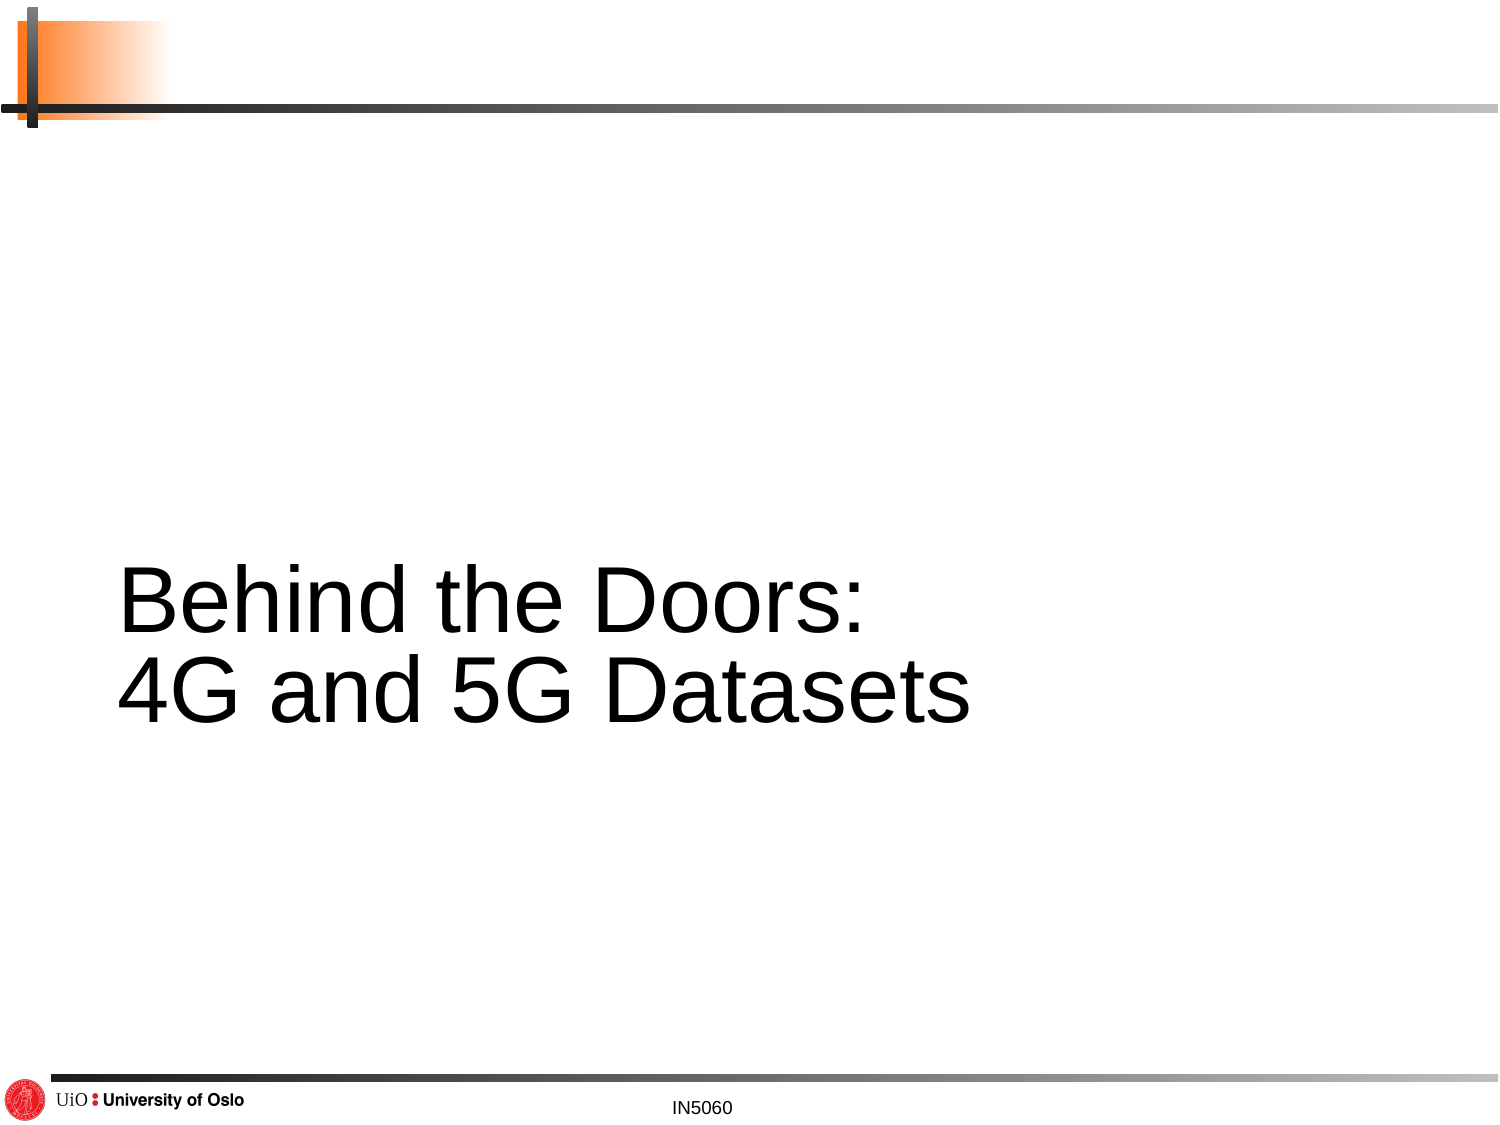

# Behind the Doors: 4G and 5G Datasets